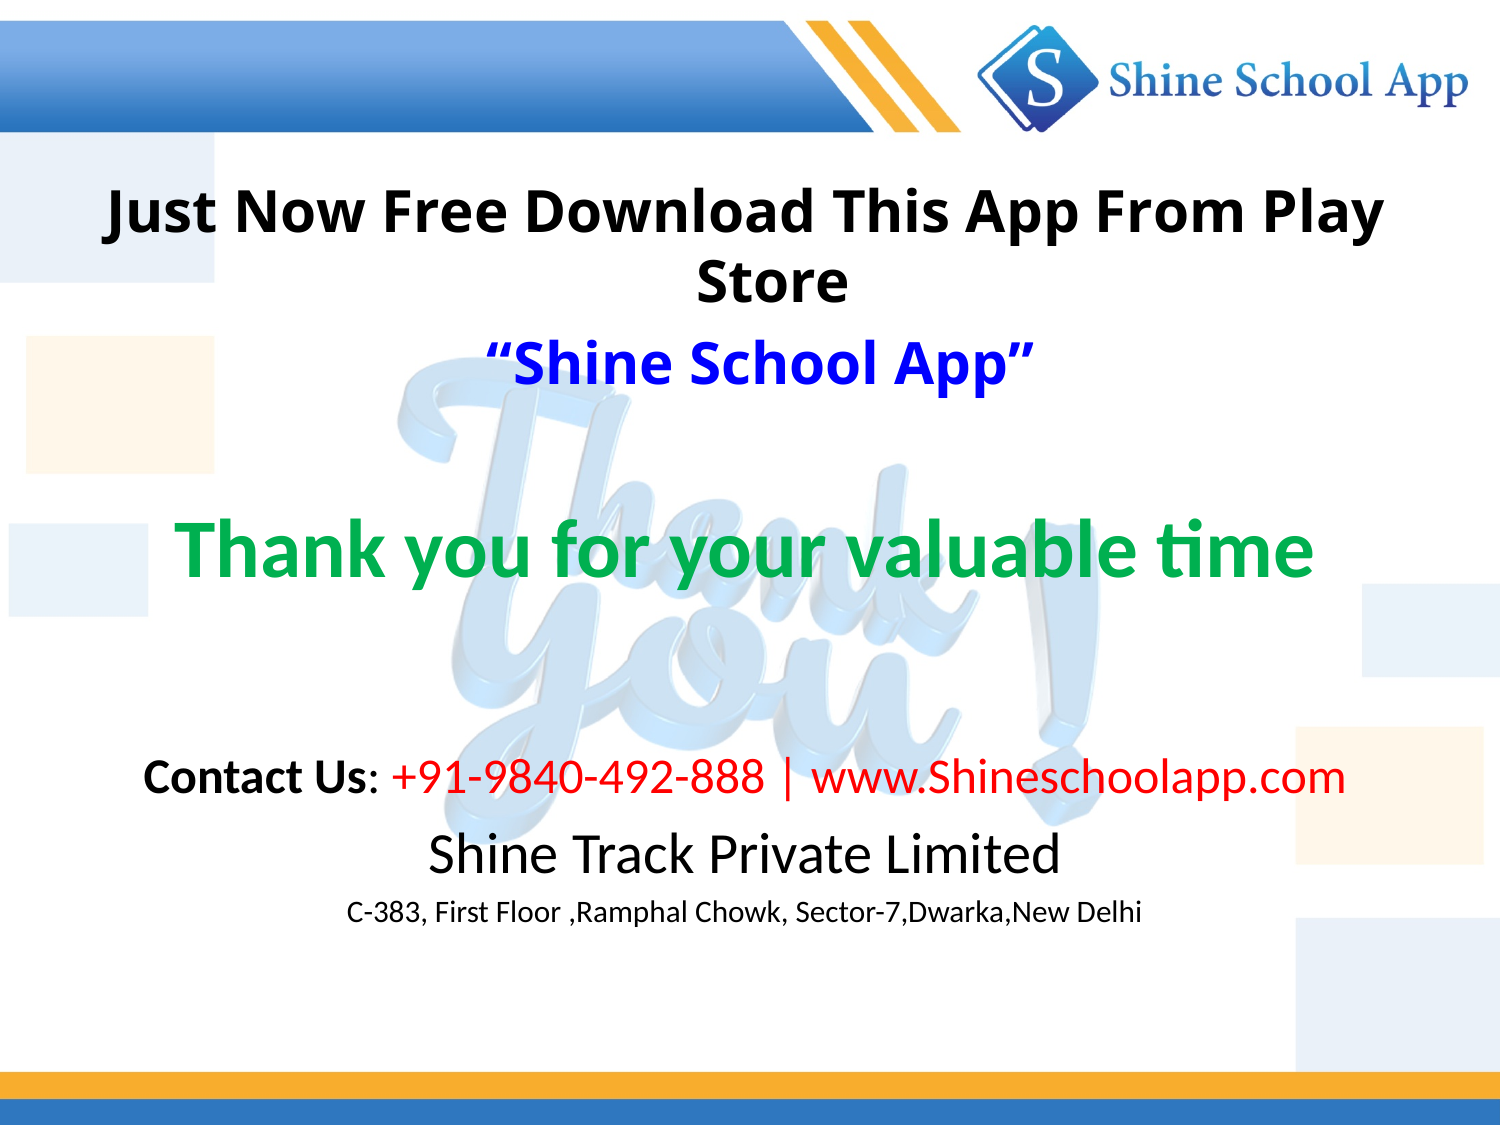

Just Now Free Download This App From Play Store
  “Shine School App”

Thank you for your valuable time

Contact Us: +91-9840-492-888 | www.Shineschoolapp.com
Shine Track Private Limited
C-383, First Floor ,Ramphal Chowk, Sector-7,Dwarka,New Delhi